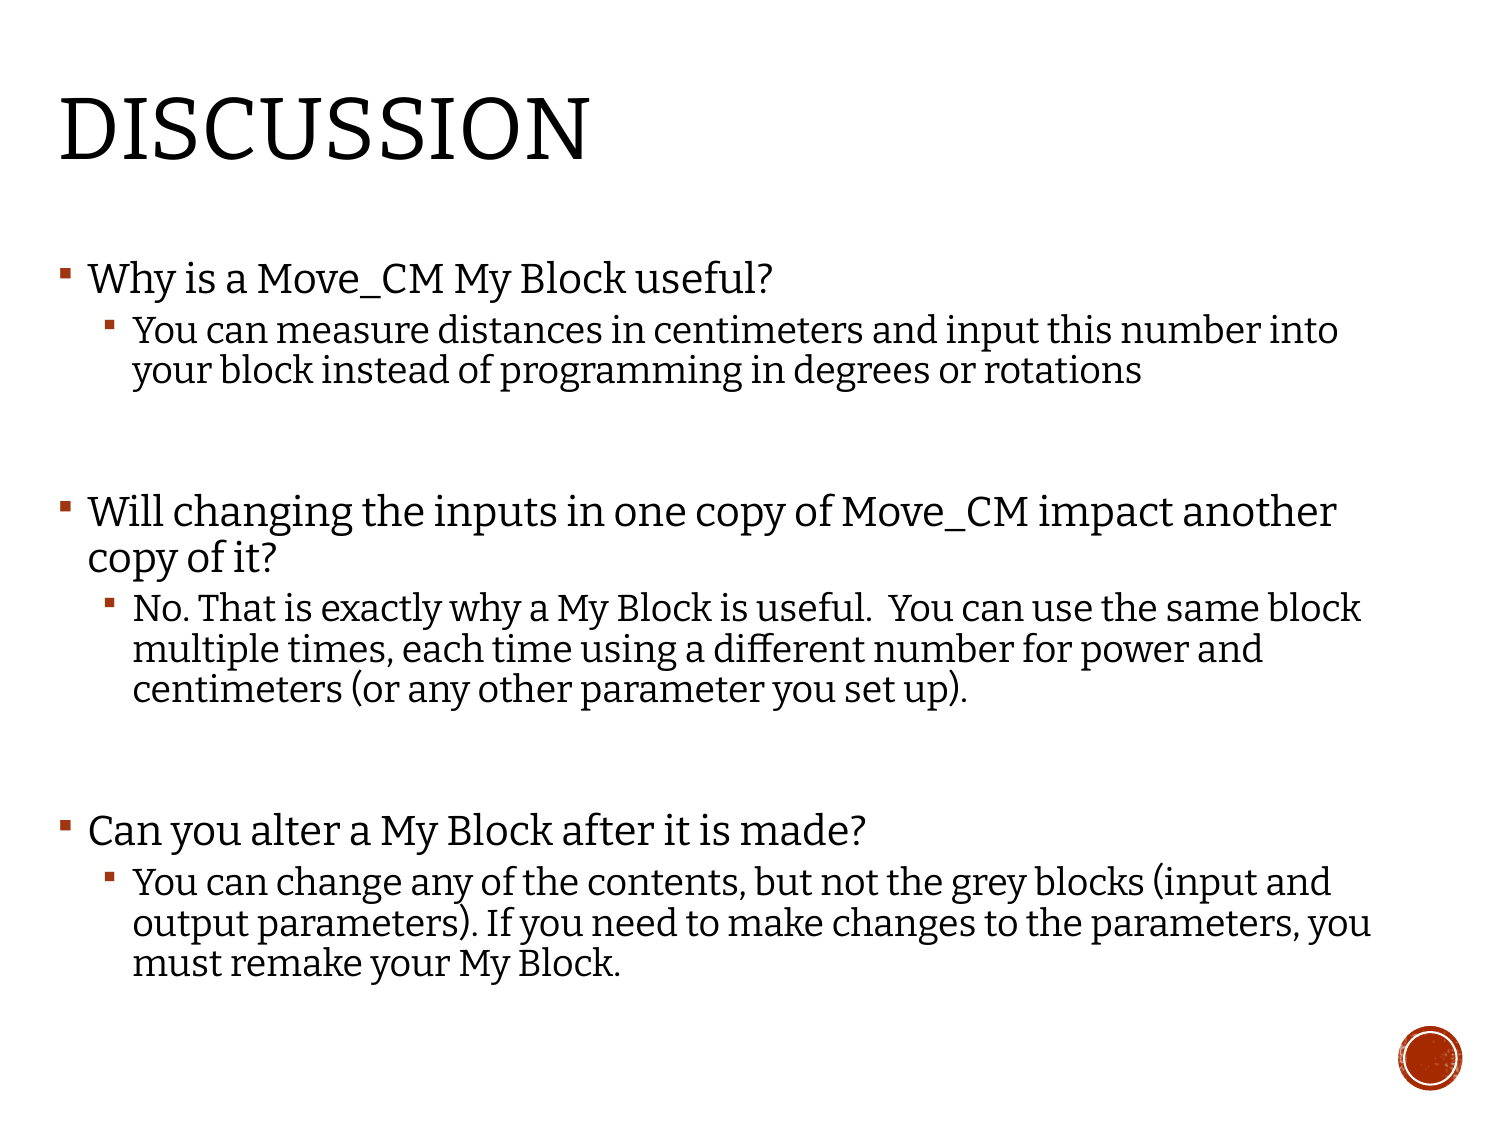

# Discussion
Why is a Move_CM My Block useful?
You can measure distances in centimeters and input this number into your block instead of programming in degrees or rotations

Will changing the inputs in one copy of Move_CM impact another copy of it?
No. That is exactly why a My Block is useful.  You can use the same block multiple times, each time using a different number for power and centimeters (or any other parameter you set up).

Can you alter a My Block after it is made?
You can change any of the contents, but not the grey blocks (input and output parameters). If you need to make changes to the parameters, you must remake your My Block.